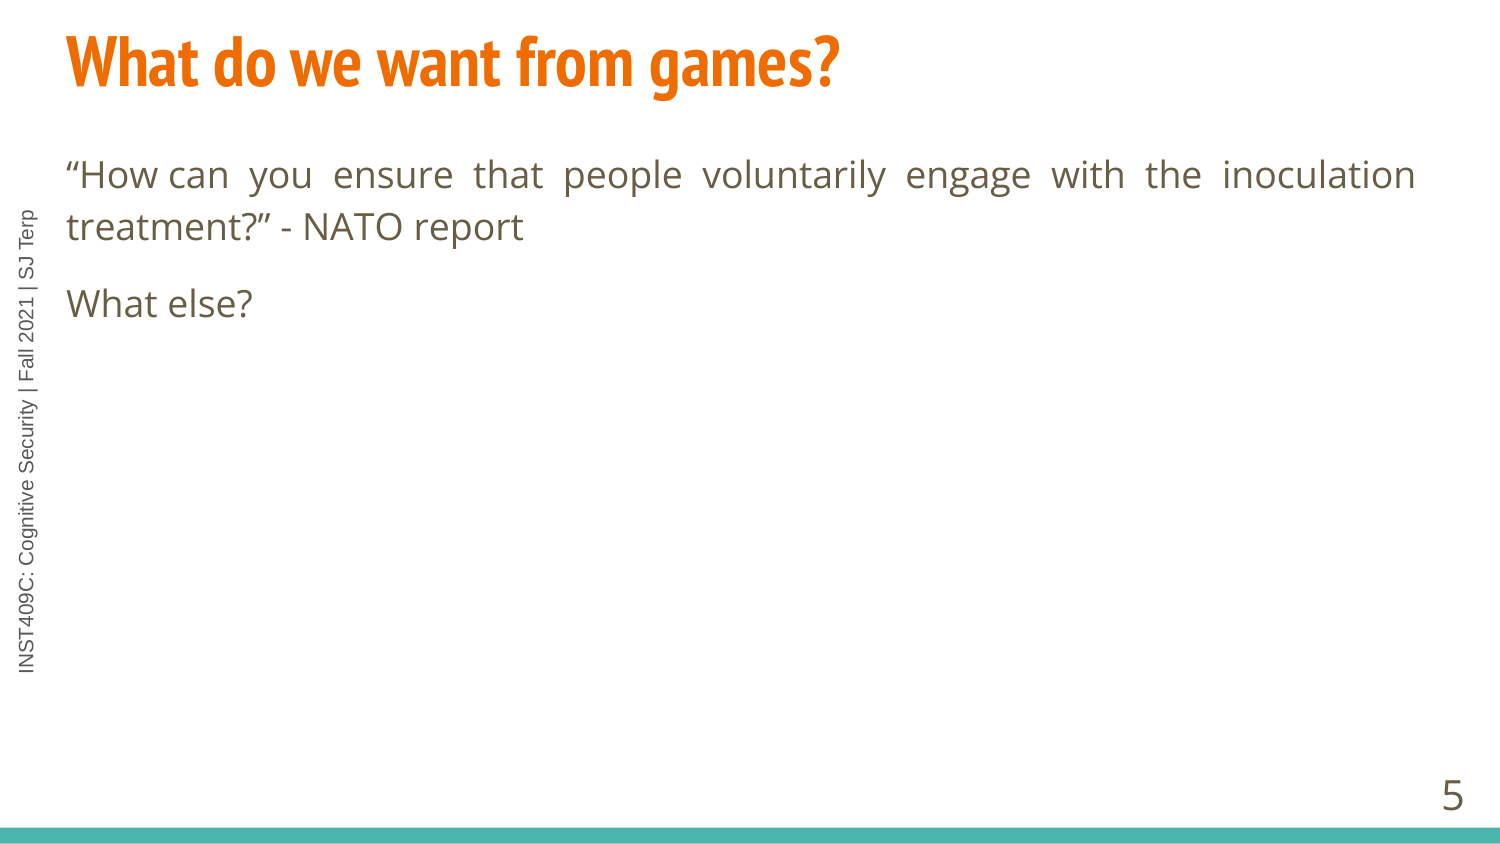

# What do we want from games?
“How can  you  ensure  that  people  voluntarily  engage  with  the  inoculation  treatment?” - NATO report
What else?
5